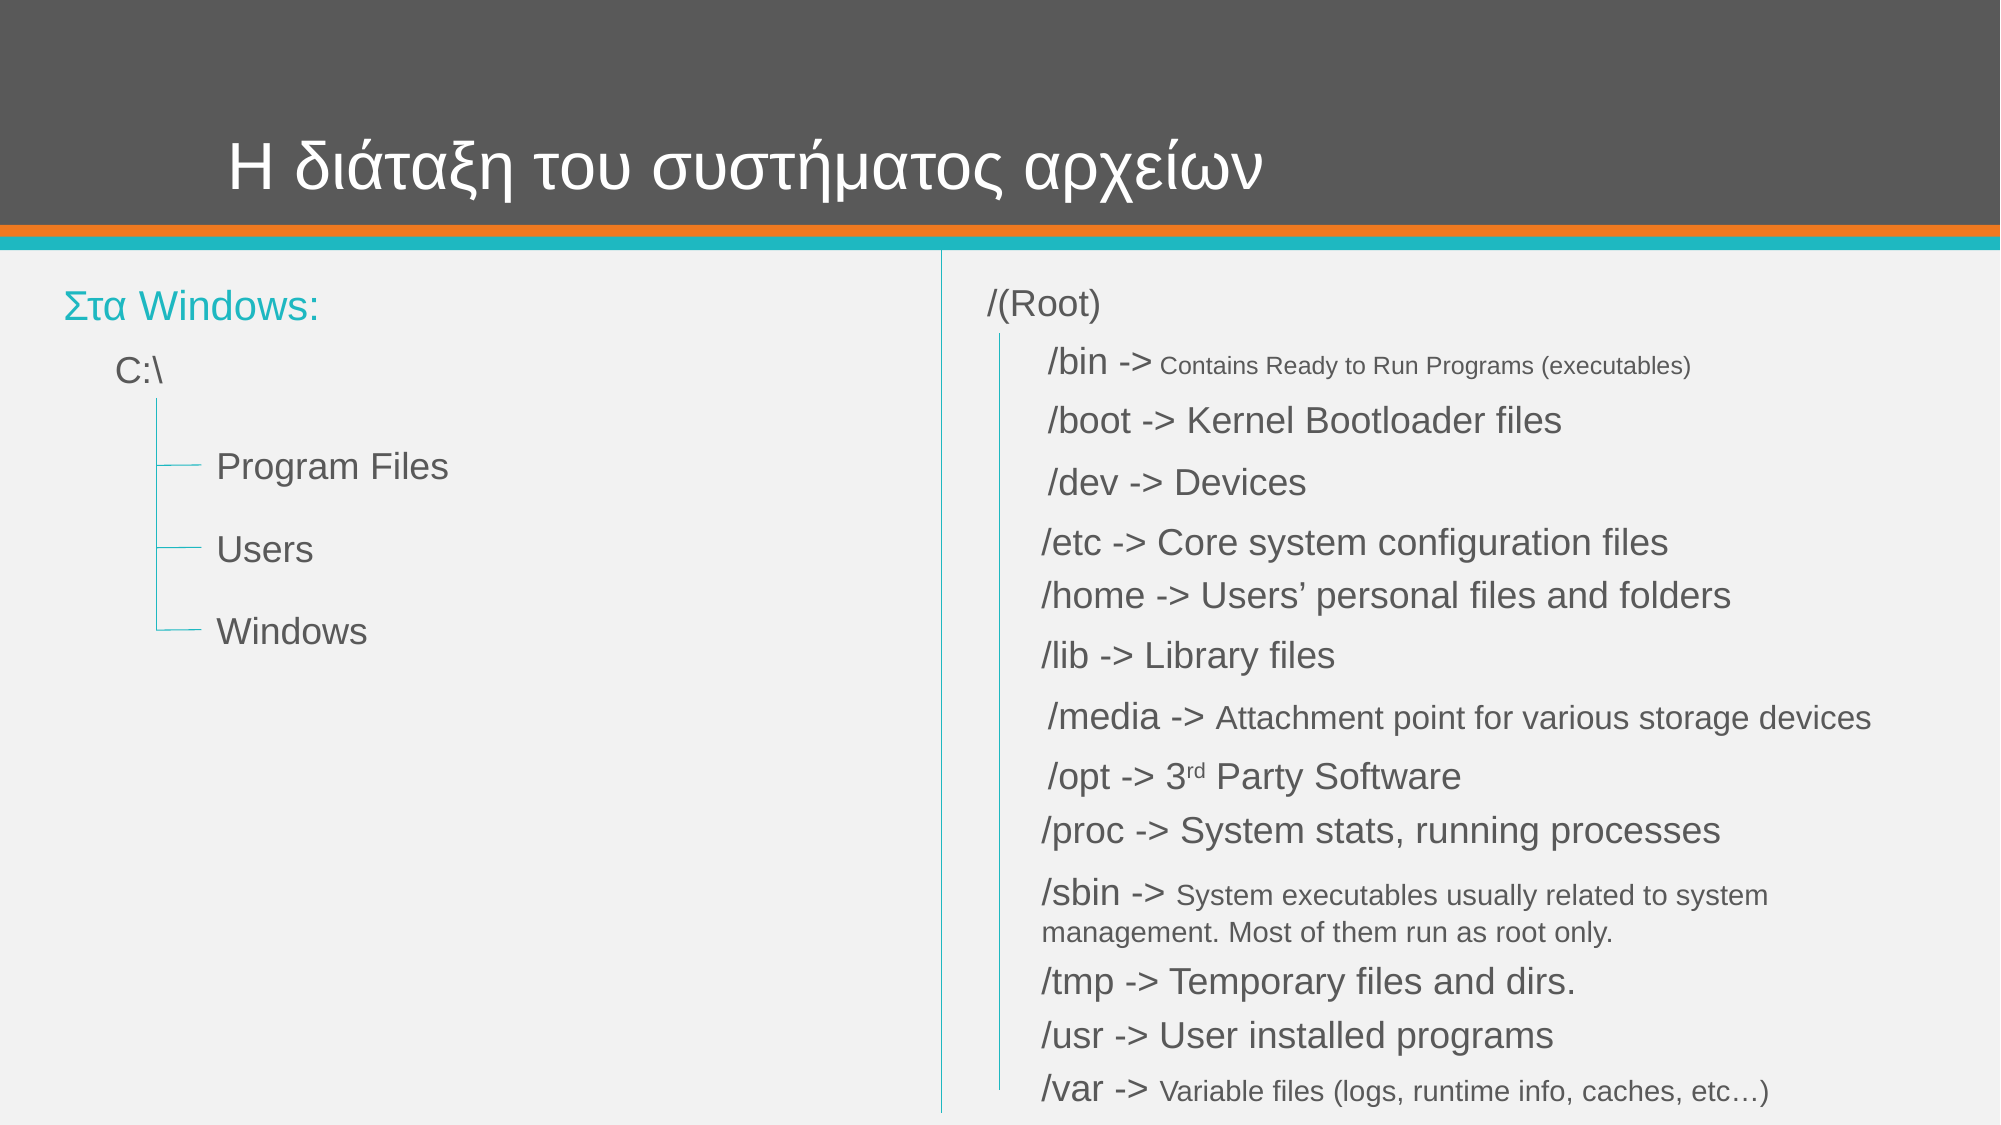

# Η διάταξη του συστήματος αρχείων
Στα Windows:
/(Root)
/bin -> Contains Ready to Run Programs (executables)
C:\
/boot -> Kernel Bootloader files
Program Files
/dev -> Devices
/etc -> Core system configuration files
Users
/home -> Users’ personal files and folders
Windows
/lib -> Library files
/media -> Attachment point for various storage devices
/opt -> 3rd Party Software
/proc -> System stats, running processes
/sbin -> System executables usually related to system management. Most of them run as root only.
/tmp -> Temporary files and dirs.
/usr -> User installed programs
/var -> Variable files (logs, runtime info, caches, etc…)